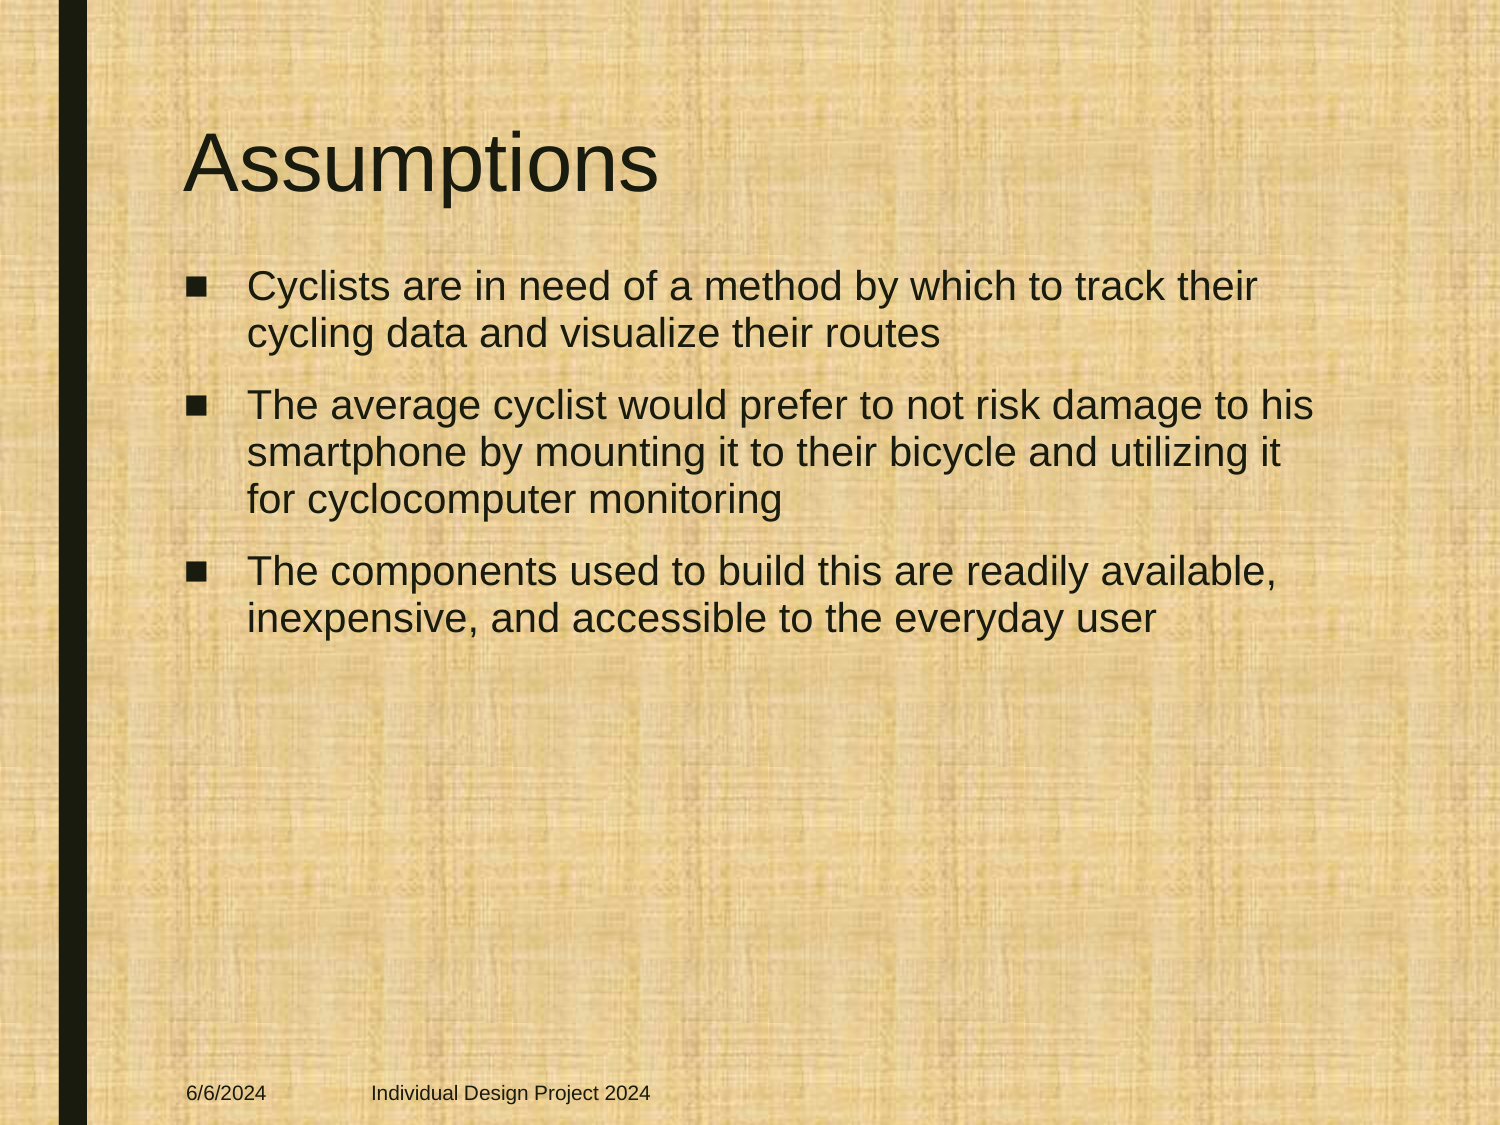

# Assumptions
Cyclists are in need of a method by which to track their cycling data and visualize their routes
The average cyclist would prefer to not risk damage to his smartphone by mounting it to their bicycle and utilizing it for cyclocomputer monitoring
The components used to build this are readily available, inexpensive, and accessible to the everyday user
6/6/2024
Individual Design Project 2024